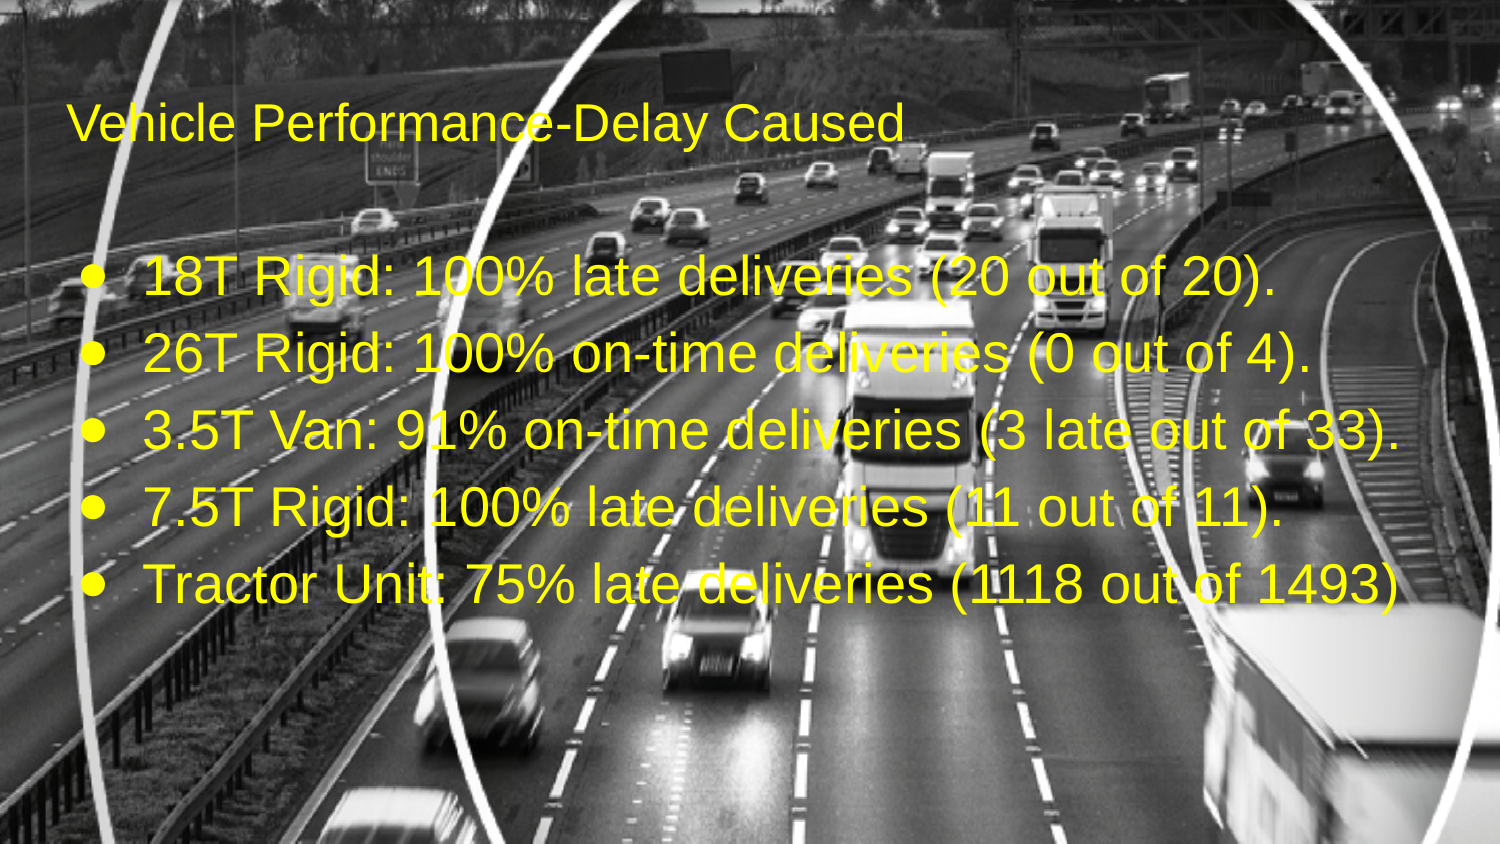

# Vehicle Performance-Delay Caused

18T Rigid: 100% late deliveries (20 out of 20).
26T Rigid: 100% on-time deliveries (0 out of 4).
3.5T Van: 91% on-time deliveries (3 late out of 33).
7.5T Rigid: 100% late deliveries (11 out of 11).
Tractor Unit: 75% late deliveries (1118 out of 1493)